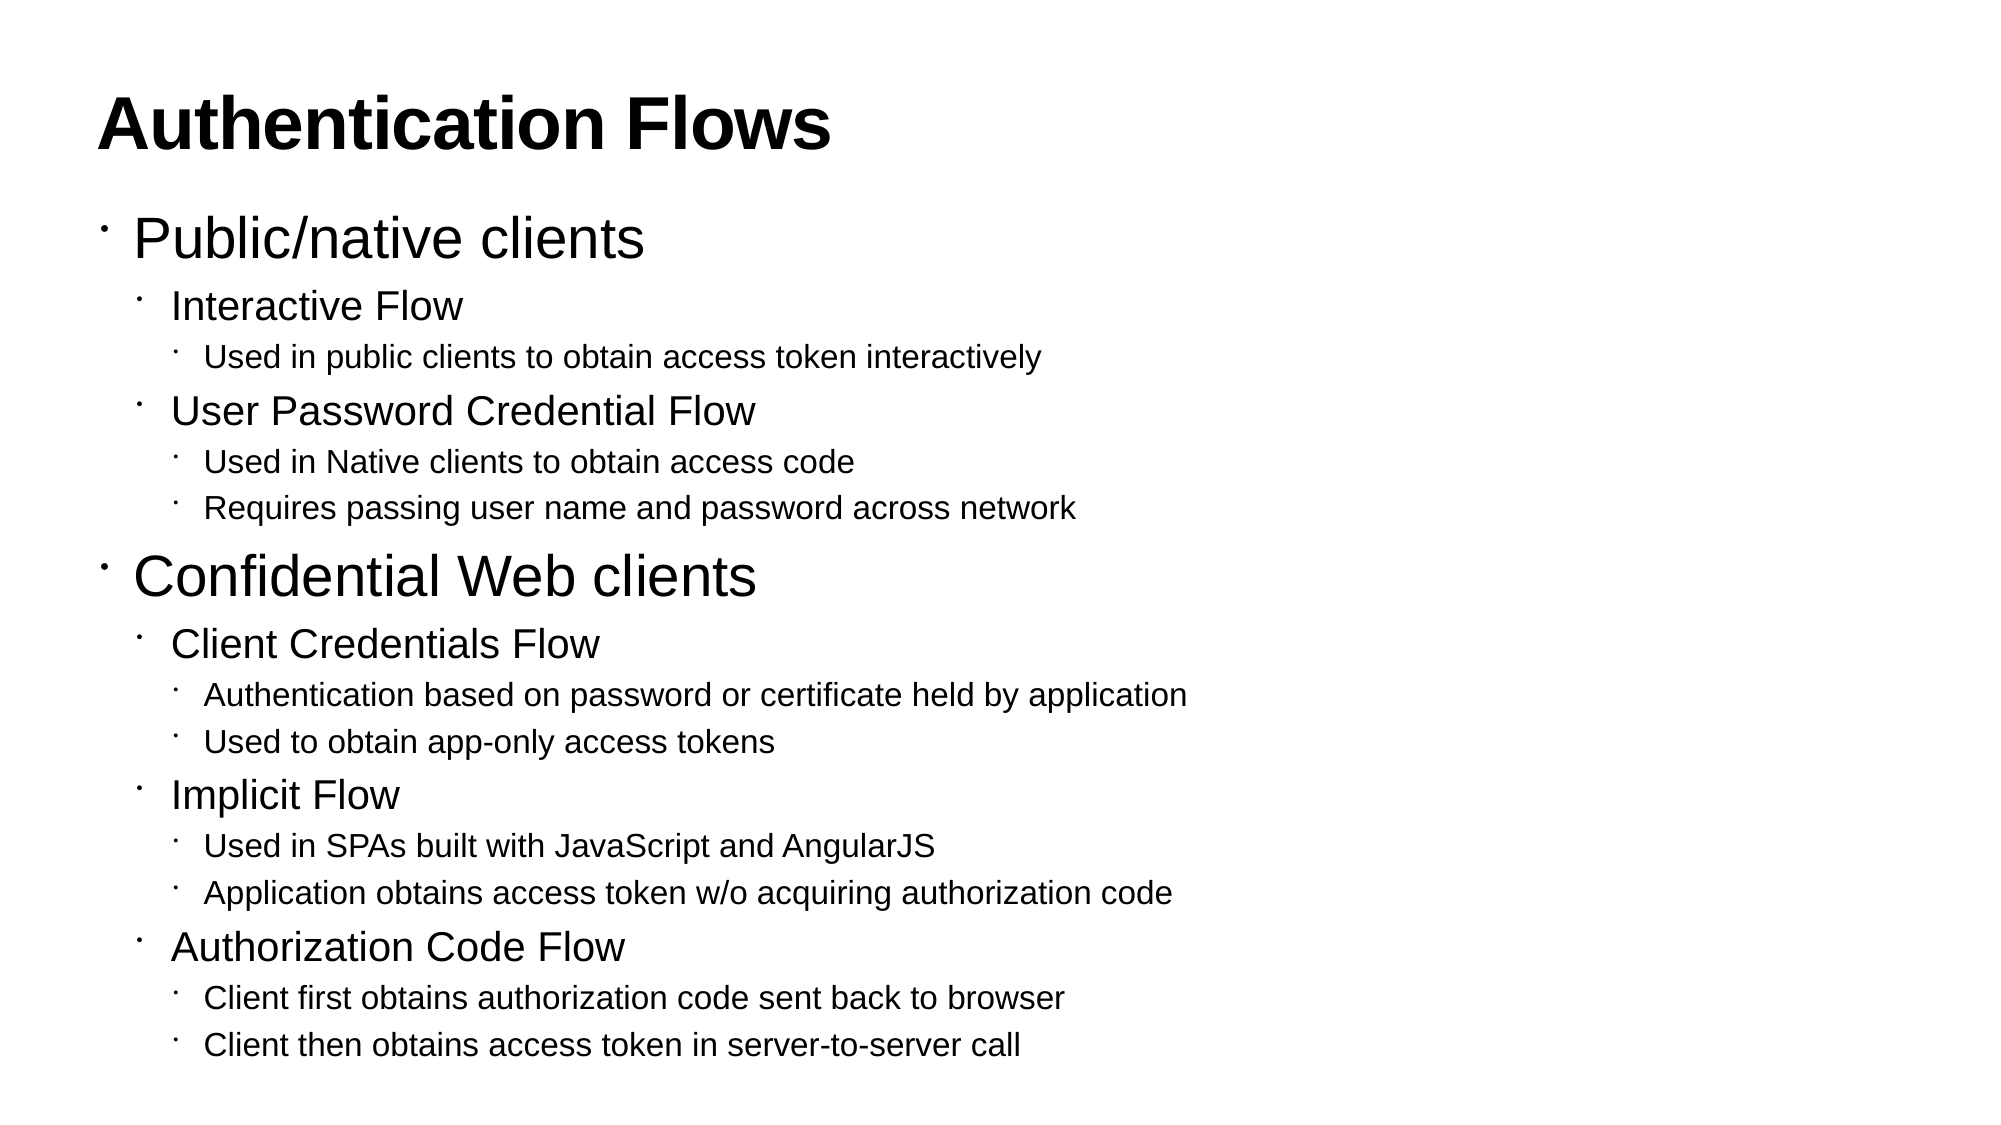

# Authentication Flows
Public/native clients
Interactive Flow
Used in public clients to obtain access token interactively
User Password Credential Flow
Used in Native clients to obtain access code
Requires passing user name and password across network
Confidential Web clients
Client Credentials Flow
Authentication based on password or certificate held by application
Used to obtain app-only access tokens
Implicit Flow
Used in SPAs built with JavaScript and AngularJS
Application obtains access token w/o acquiring authorization code
Authorization Code Flow
Client first obtains authorization code sent back to browser
Client then obtains access token in server-to-server call